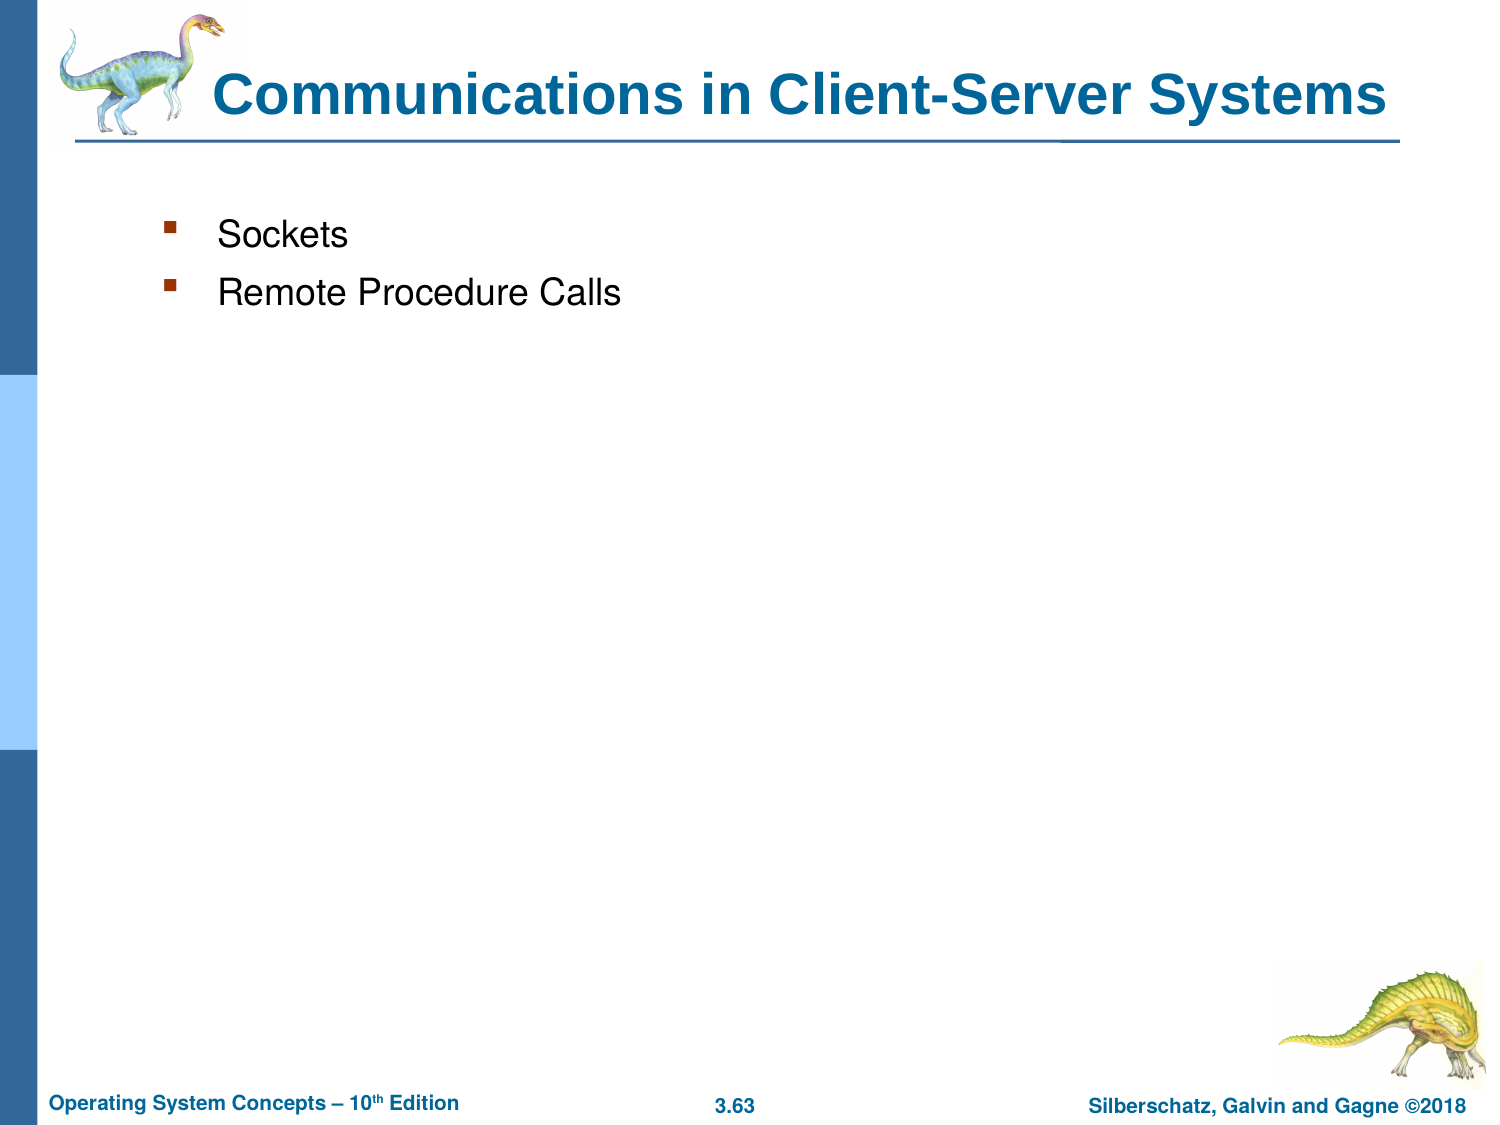

# Communications in Client-Server Systems
Sockets
Remote Procedure Calls